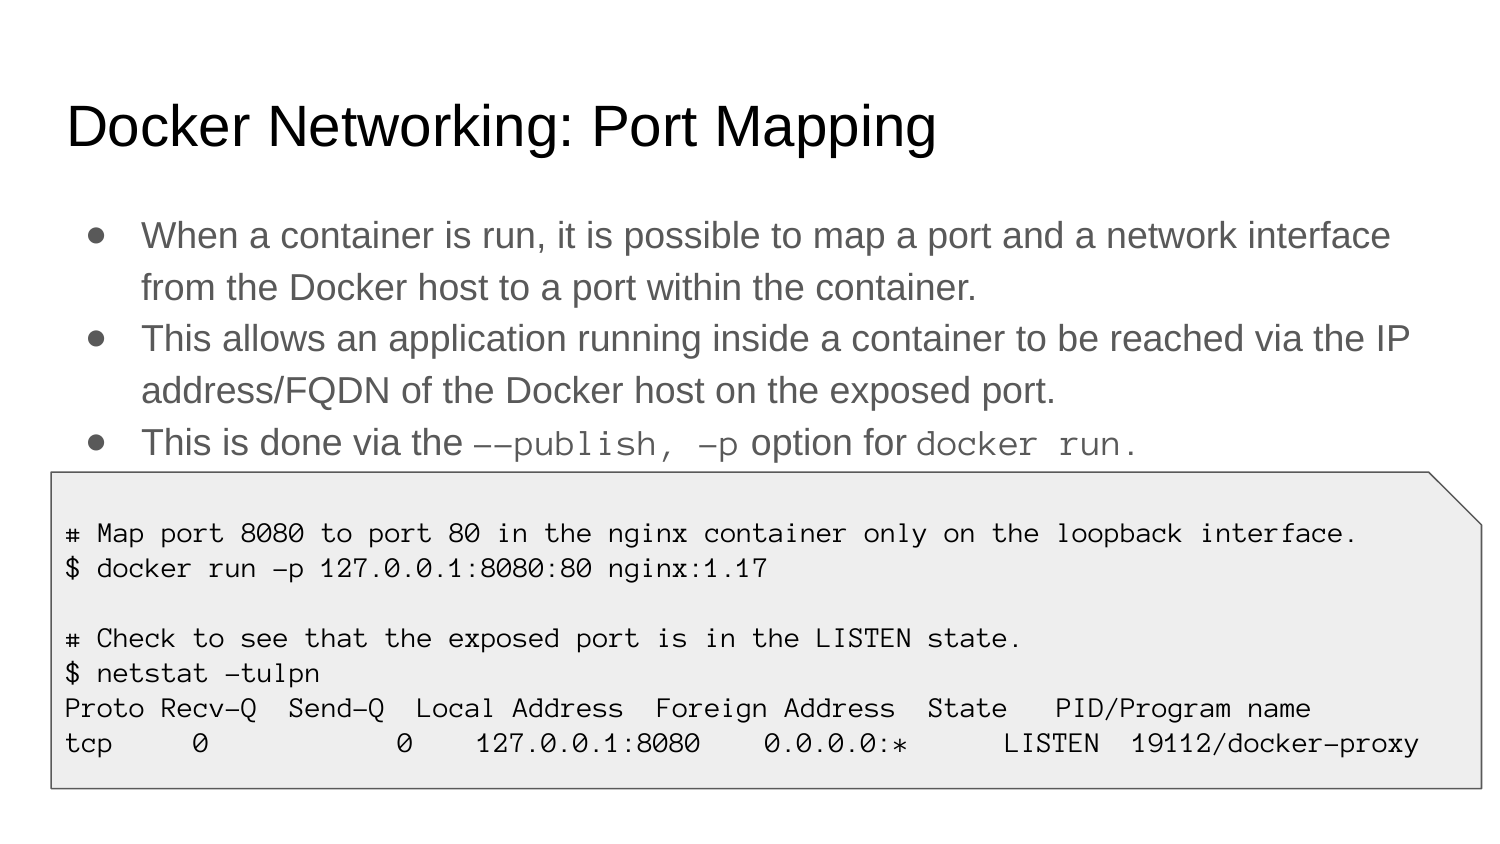

# Docker Networking: Port Mapping
When a container is run, it is possible to map a port and a network interface from the Docker host to a port within the container.
This allows an application running inside a container to be reached via the IP address/FQDN of the Docker host on the exposed port.
This is done via the --publish, -p option for docker run.
# Map port 8080 to port 80 in the nginx container only on the loopback interface.
$ docker run -p 127.0.0.1:8080:80 nginx:1.17

# Check to see that the exposed port is in the LISTEN state.
$ netstat -tulpn
Proto Recv-Q  Send-Q  Local Address  Foreign Address  State   PID/Program name
tcp     0  	  0    127.0.0.1:8080    0.0.0.0:*      LISTEN  19112/docker-proxy